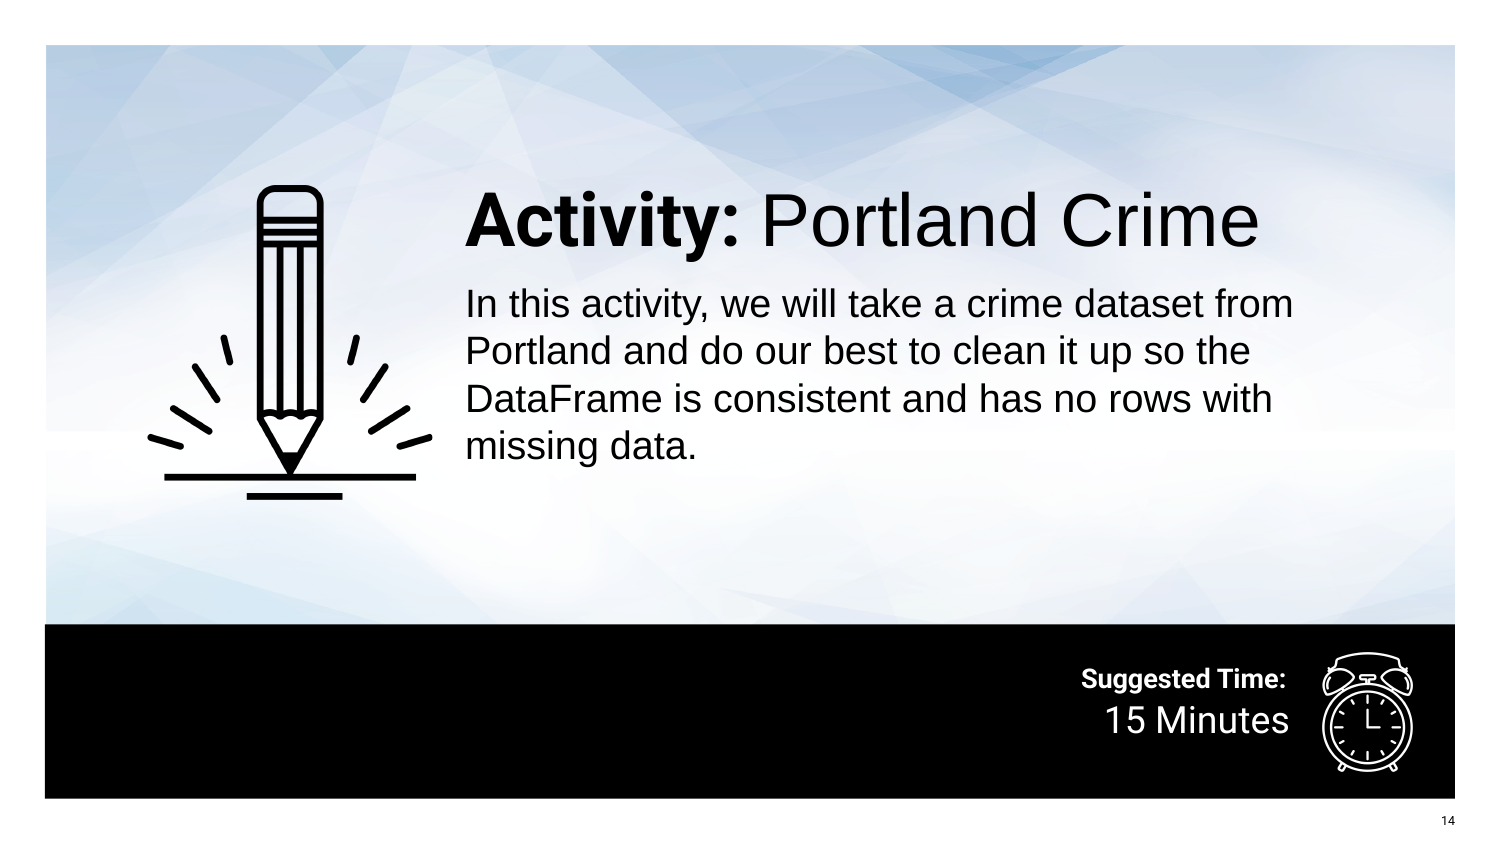

Activity: Portland Crime
In this activity, we will take a crime dataset from Portland and do our best to clean it up so the DataFrame is consistent and has no rows with missing data.
# 15 Minutes